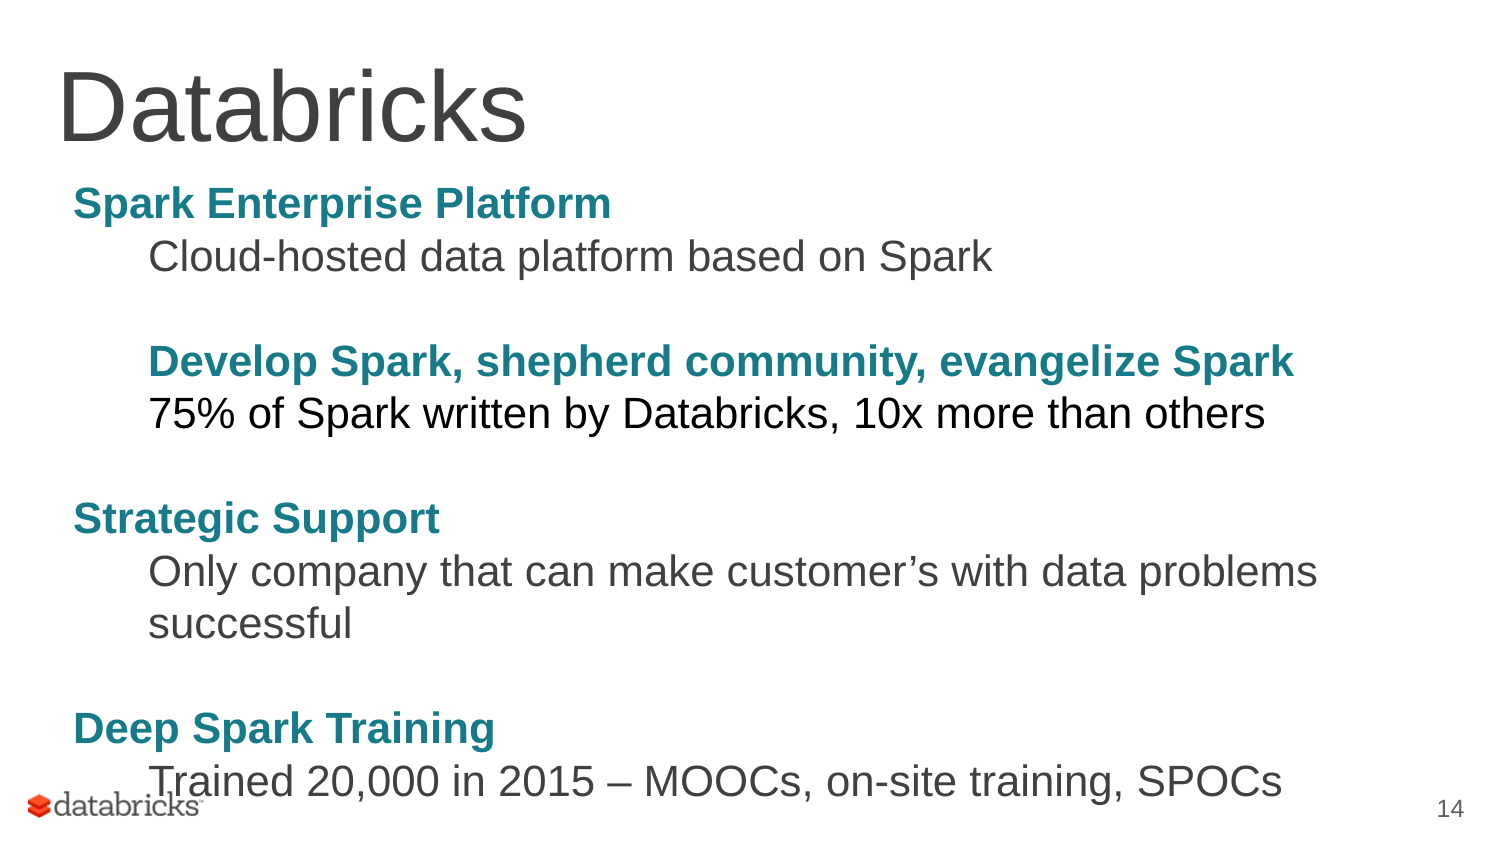

# Databricks
Spark Enterprise Platform
Cloud-hosted data platform based on Spark

Develop Spark, shepherd community, evangelize Spark
75% of Spark written by Databricks, 10x more than others

Strategic Support
Only company that can make customer’s with data problems successful

Deep Spark Training
Trained 20,000 in 2015 – MOOCs, on-site training, SPOCs
14